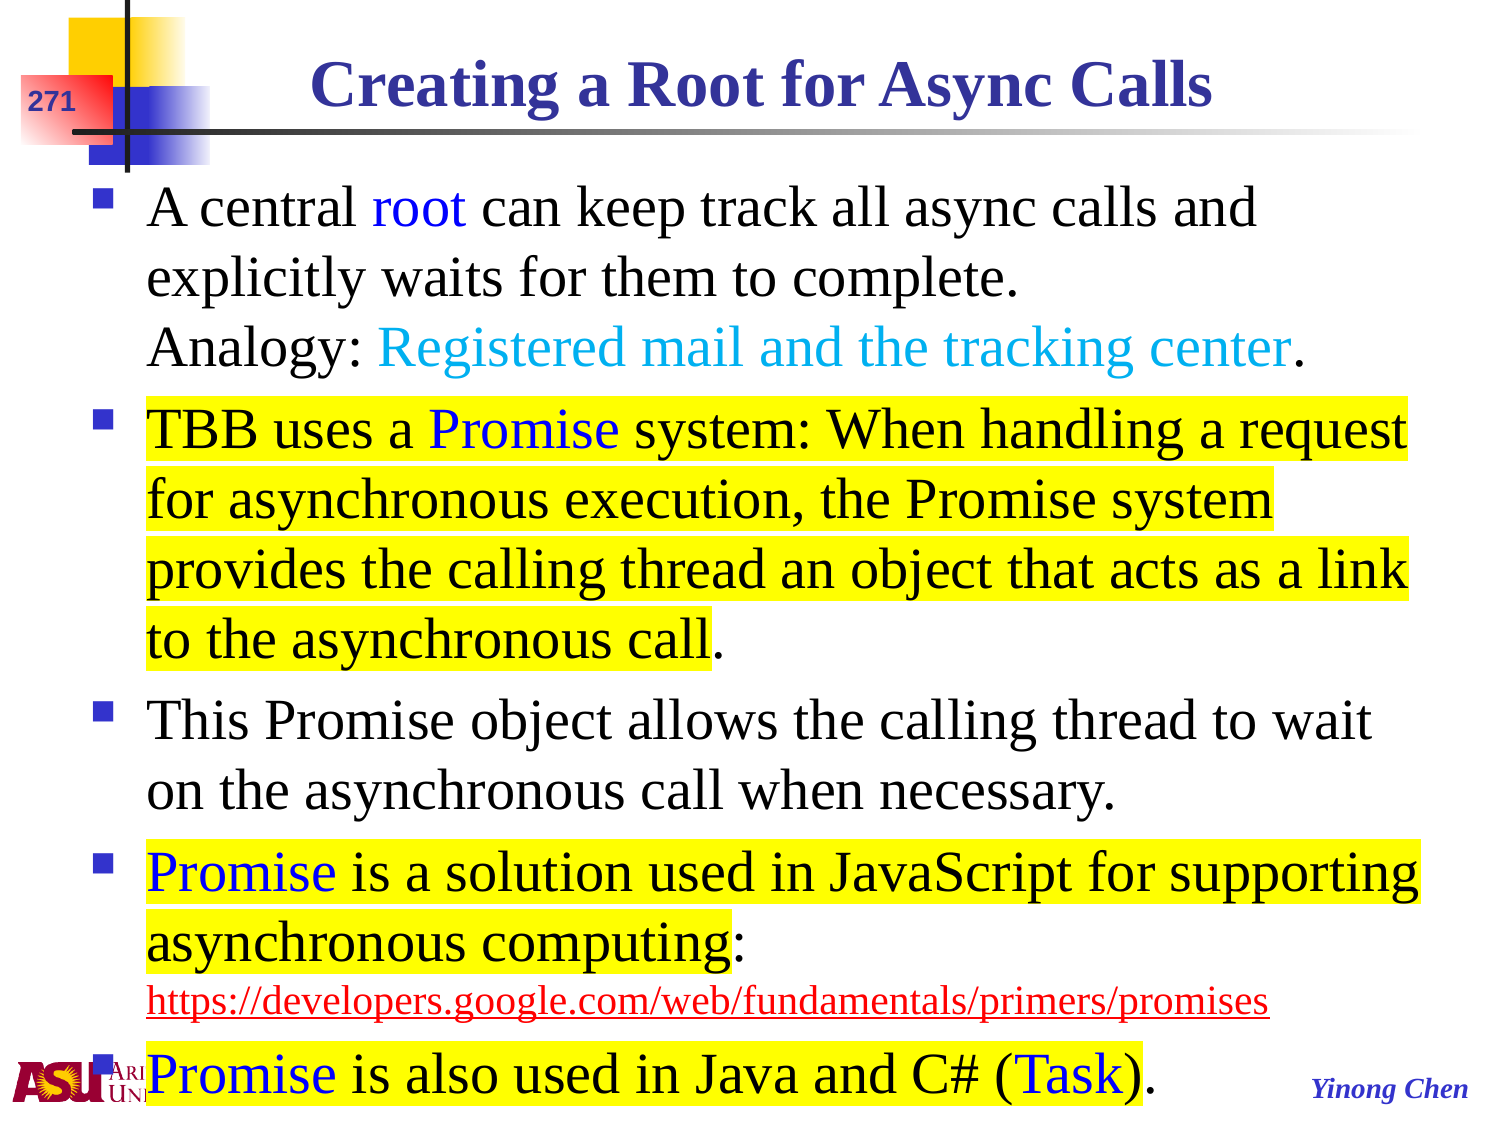

# Creating a Root for Async Calls
271
A central root can keep track all async calls and explicitly waits for them to complete.
Analogy: Registered mail and the tracking center.
TBB uses a Promise system: When handling a request for asynchronous execution, the Promise system provides the calling thread an object that acts as a link to the asynchronous call.
This Promise object allows the calling thread to wait on the asynchronous call when necessary.
Promise is a solution used in JavaScript for supporting asynchronous computing: https://developers.google.com/web/fundamentals/primers/promises
Promise is also used in Java and C# (Task).